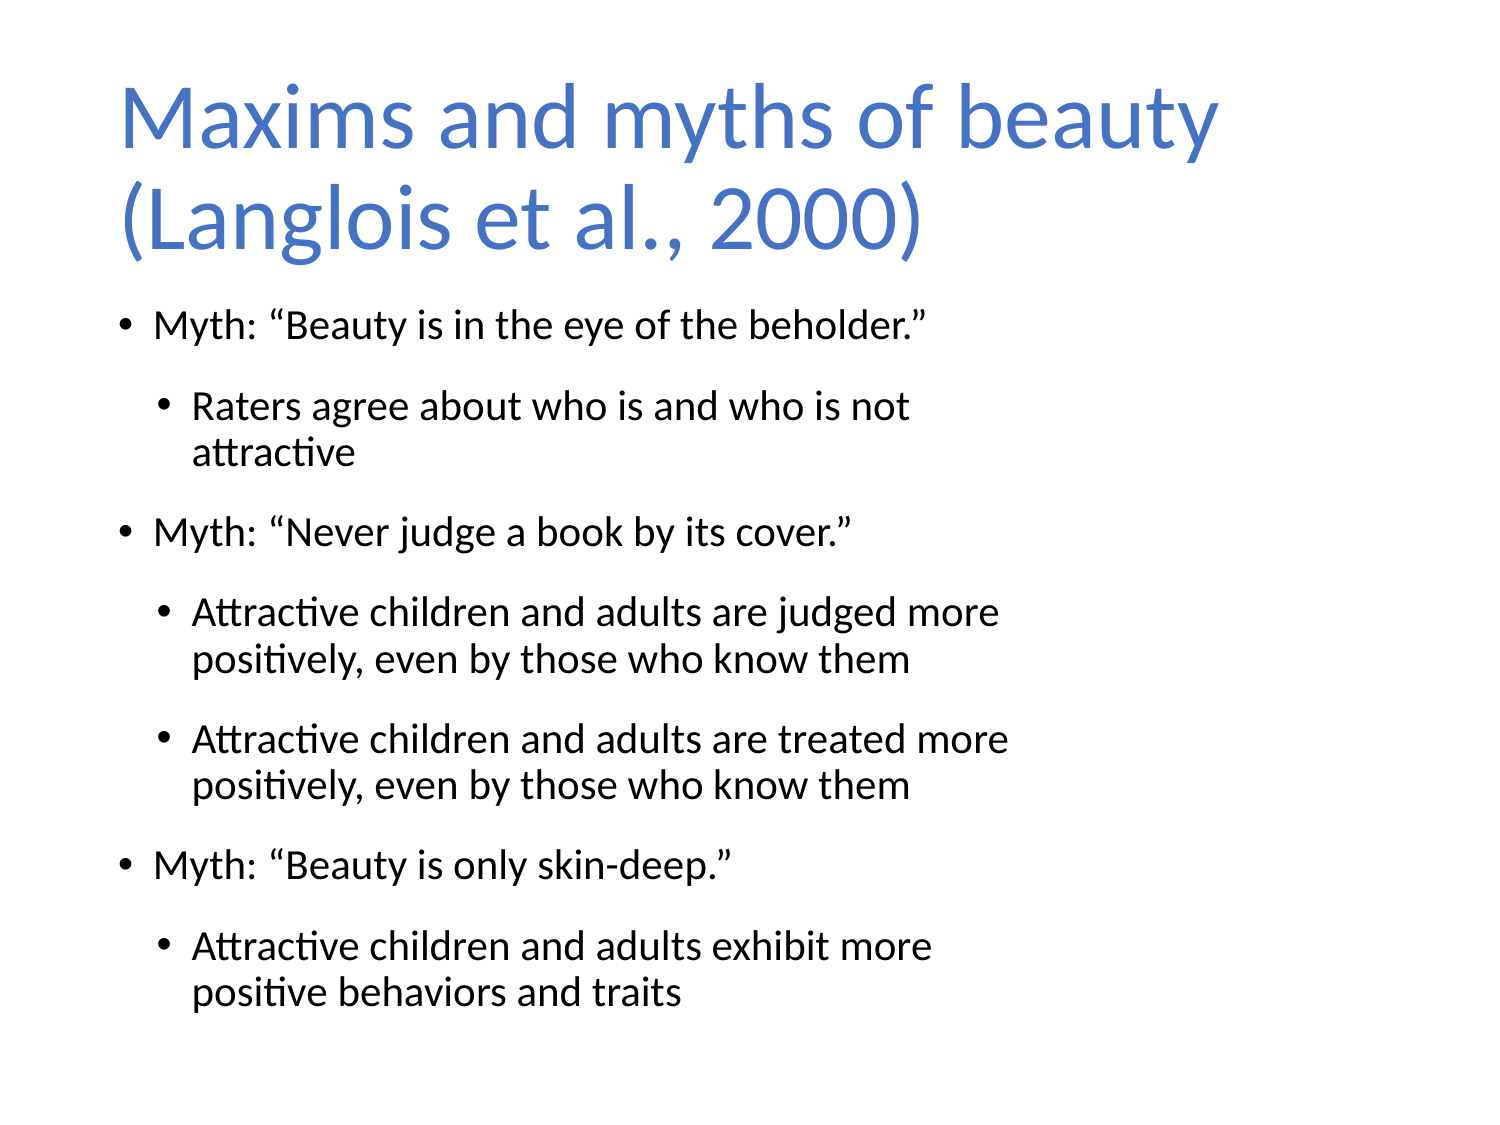

# Maxims and myths of beauty       (Langlois et al., 2000)
Myth: “Beauty is in the eye of the beholder.”
Raters agree about who is and who is not attractive
Myth: “Never judge a book by its cover.”
Attractive children and adults are judged more positively, even by those who know them
Attractive children and adults are treated more positively, even by those who know them
Myth: “Beauty is only skin-deep.”
Attractive children and adults exhibit more positive behaviors and traits